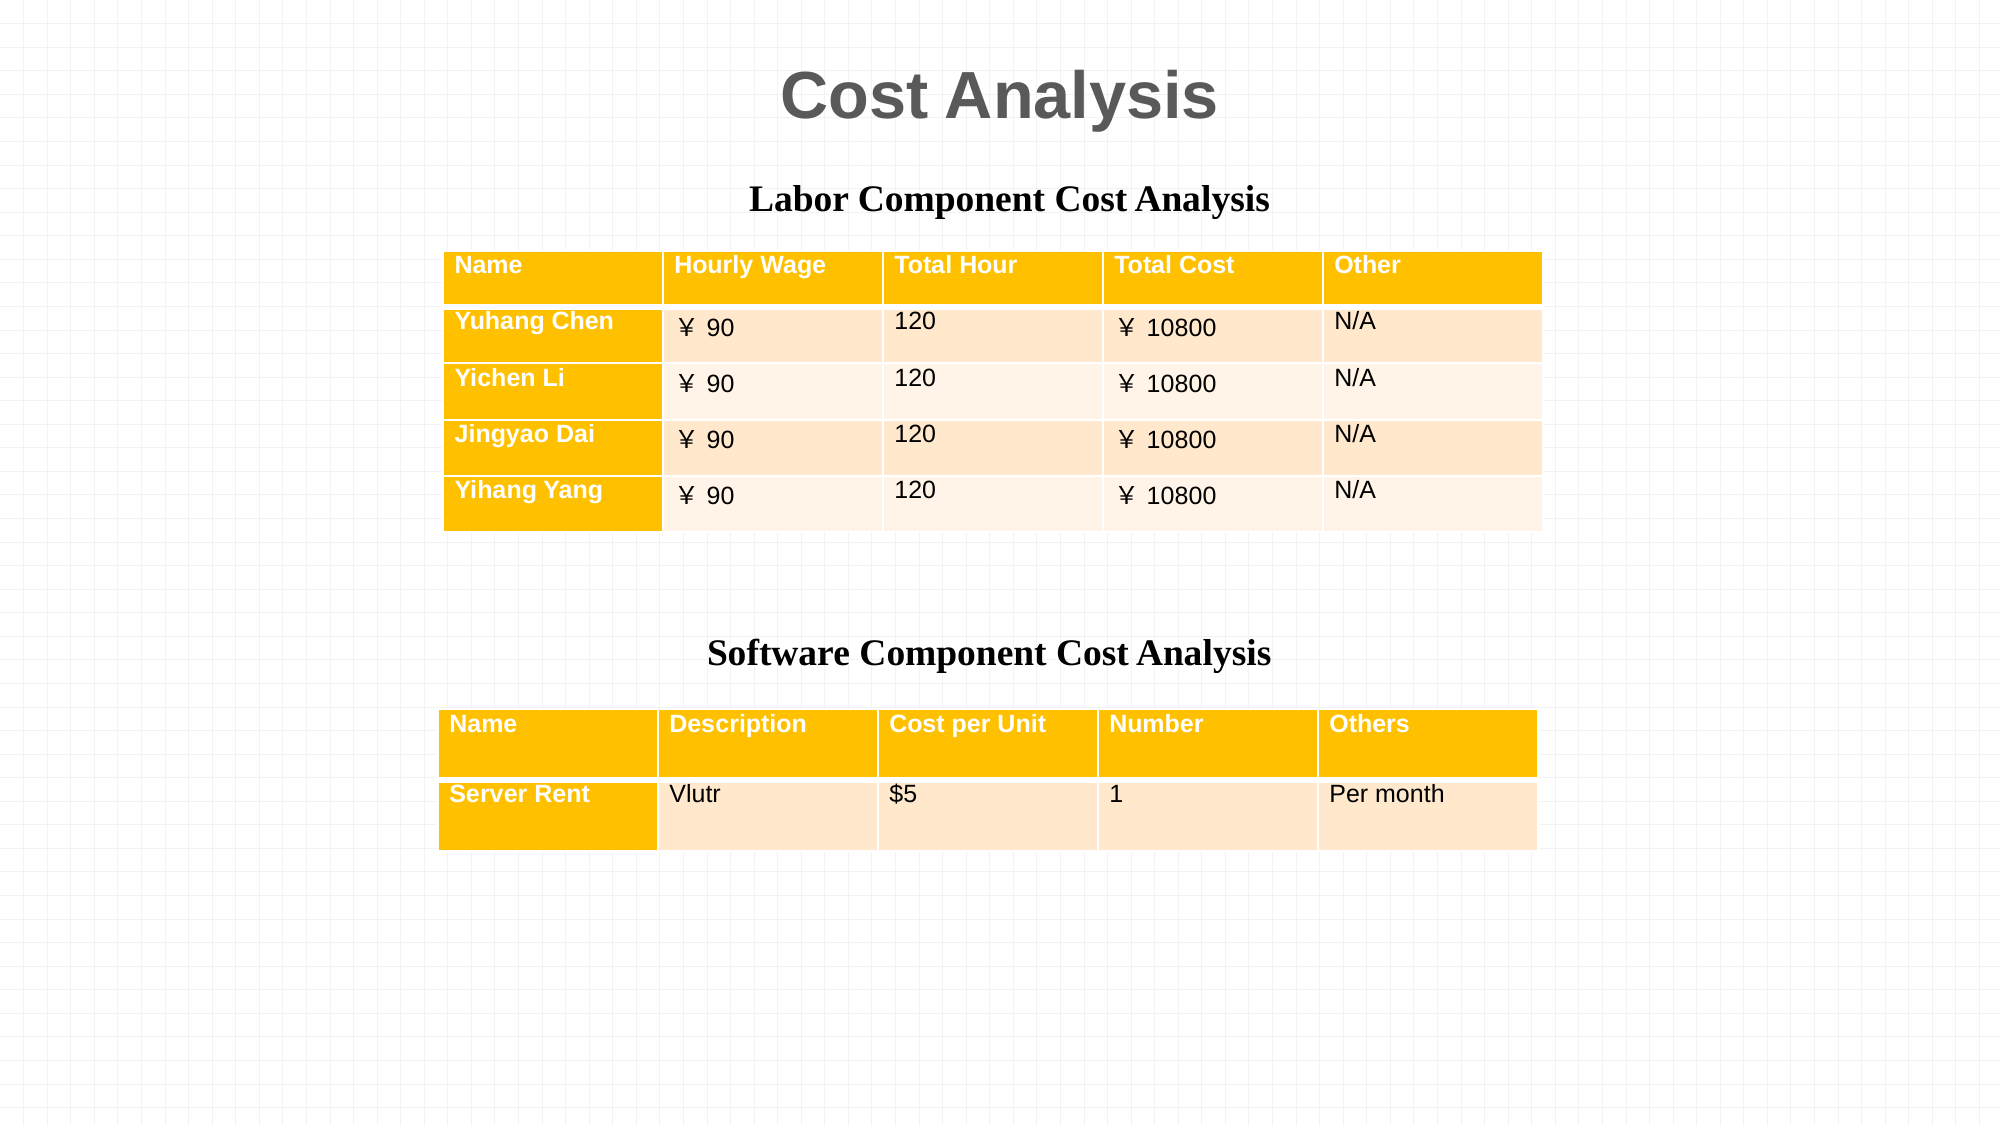

Cost Analysis
Labor Component Cost Analysis
| Name | Hourly Wage | Total Hour | Total Cost | Other |
| --- | --- | --- | --- | --- |
| Yuhang Chen | ￥90 | 120 | ￥10800 | N/A |
| Yichen Li | ￥90 | 120 | ￥10800 | N/A |
| Jingyao Dai | ￥90 | 120 | ￥10800 | N/A |
| Yihang Yang | ￥90 | 120 | ￥10800 | N/A |
e7d195523061f1c01ef2b70529884c179423570dbaad84926380ABC1F97BAEF0C8FC051856578EAB7874501A1FFE158C4981707381814BCC4D9A8E3554438DEE4FBCF5A5B4D2A8B0989AB57E8BAC65EB77E2D09FF131CC59D0517FC127133DA2BCA9EEA6E7378E57346A9496F0D3A597577DECE229E967C8B0249DD763E024C8B850CA8EC35B74133B76747CA9531618
Software Component Cost Analysis
| Name | Description | Cost per Unit | Number | Others |
| --- | --- | --- | --- | --- |
| Server Rent | Vlutr | $5 | 1 | Per month |